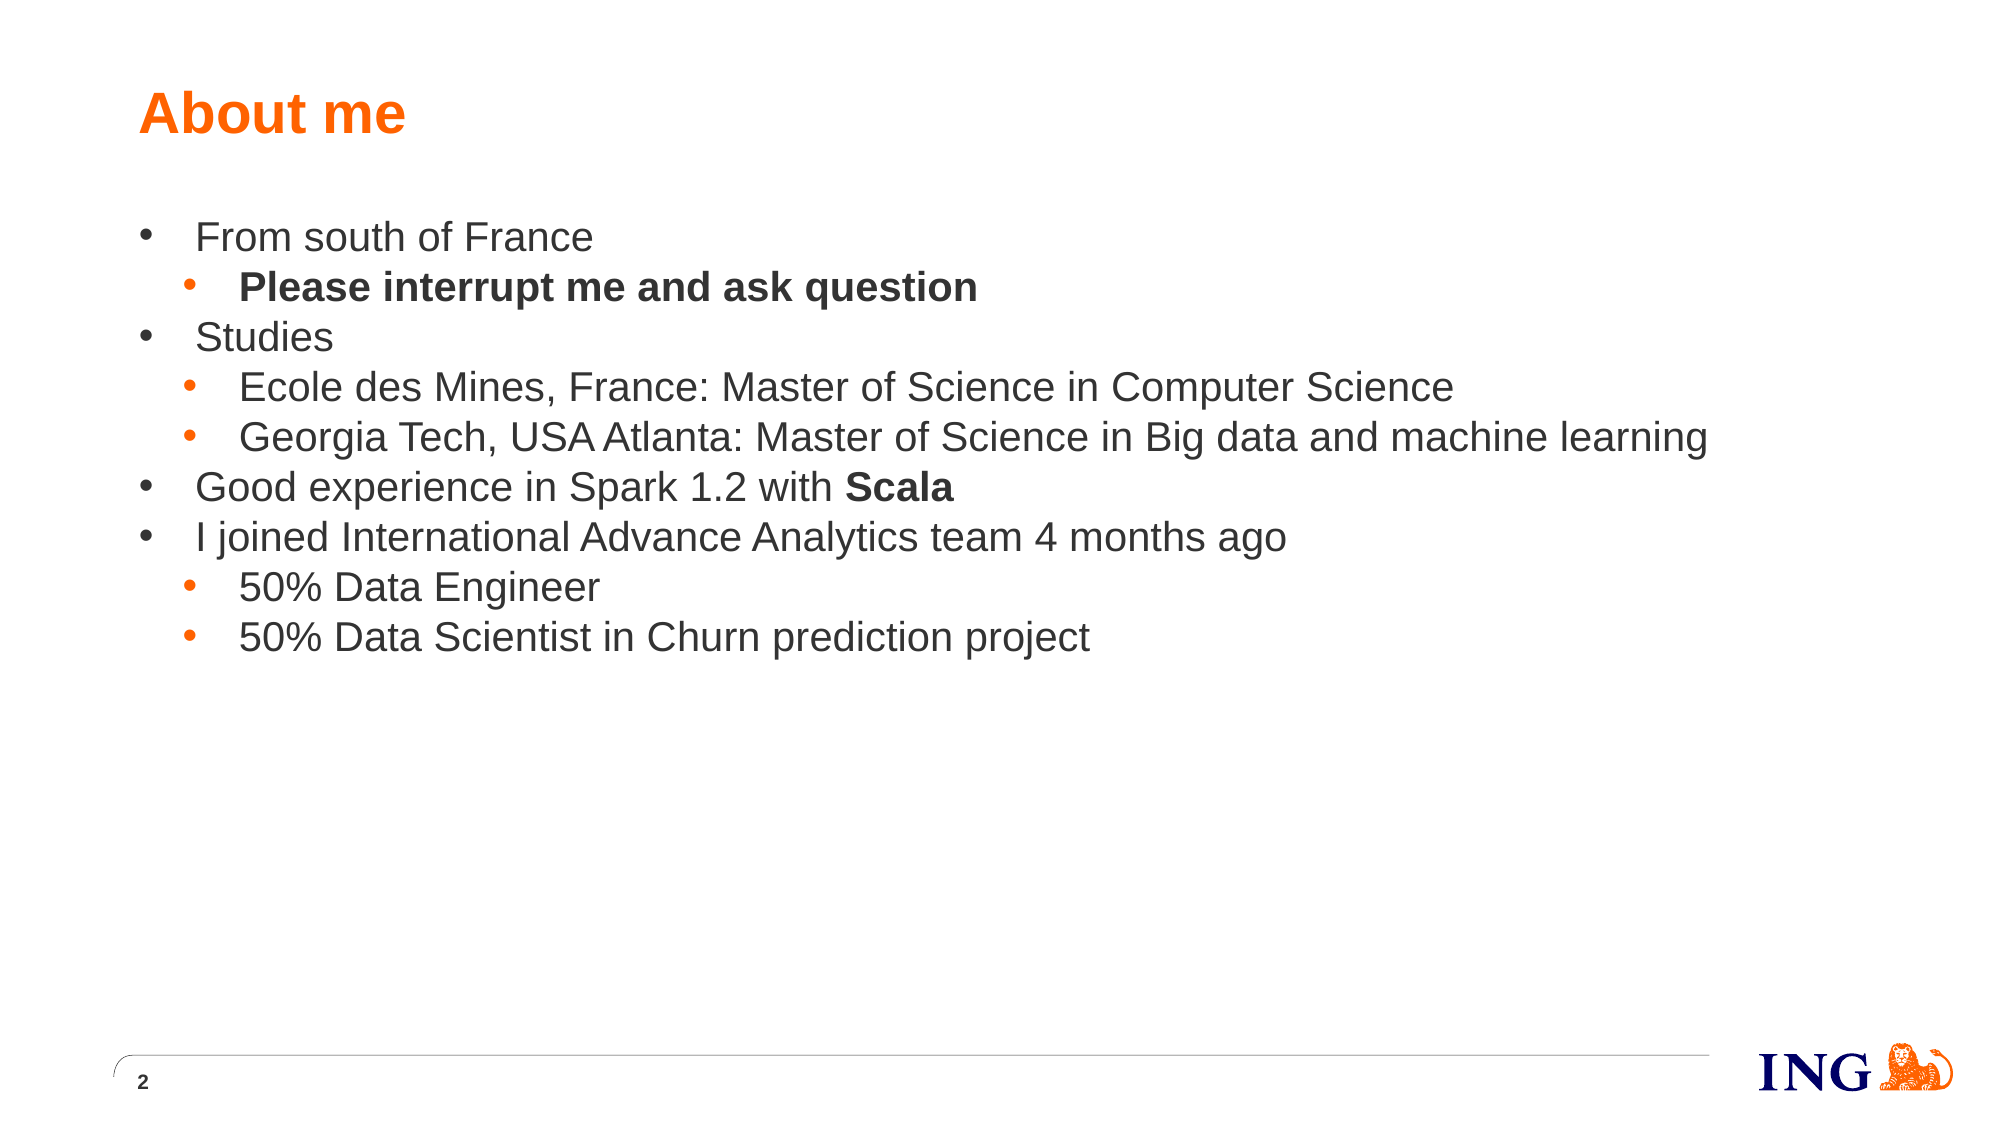

# About me
From south of France
Please interrupt me and ask question
Studies
Ecole des Mines, France: Master of Science in Computer Science
Georgia Tech, USA Atlanta: Master of Science in Big data and machine learning
Good experience in Spark 1.2 with Scala
I joined International Advance Analytics team 4 months ago
50% Data Engineer
50% Data Scientist in Churn prediction project
2